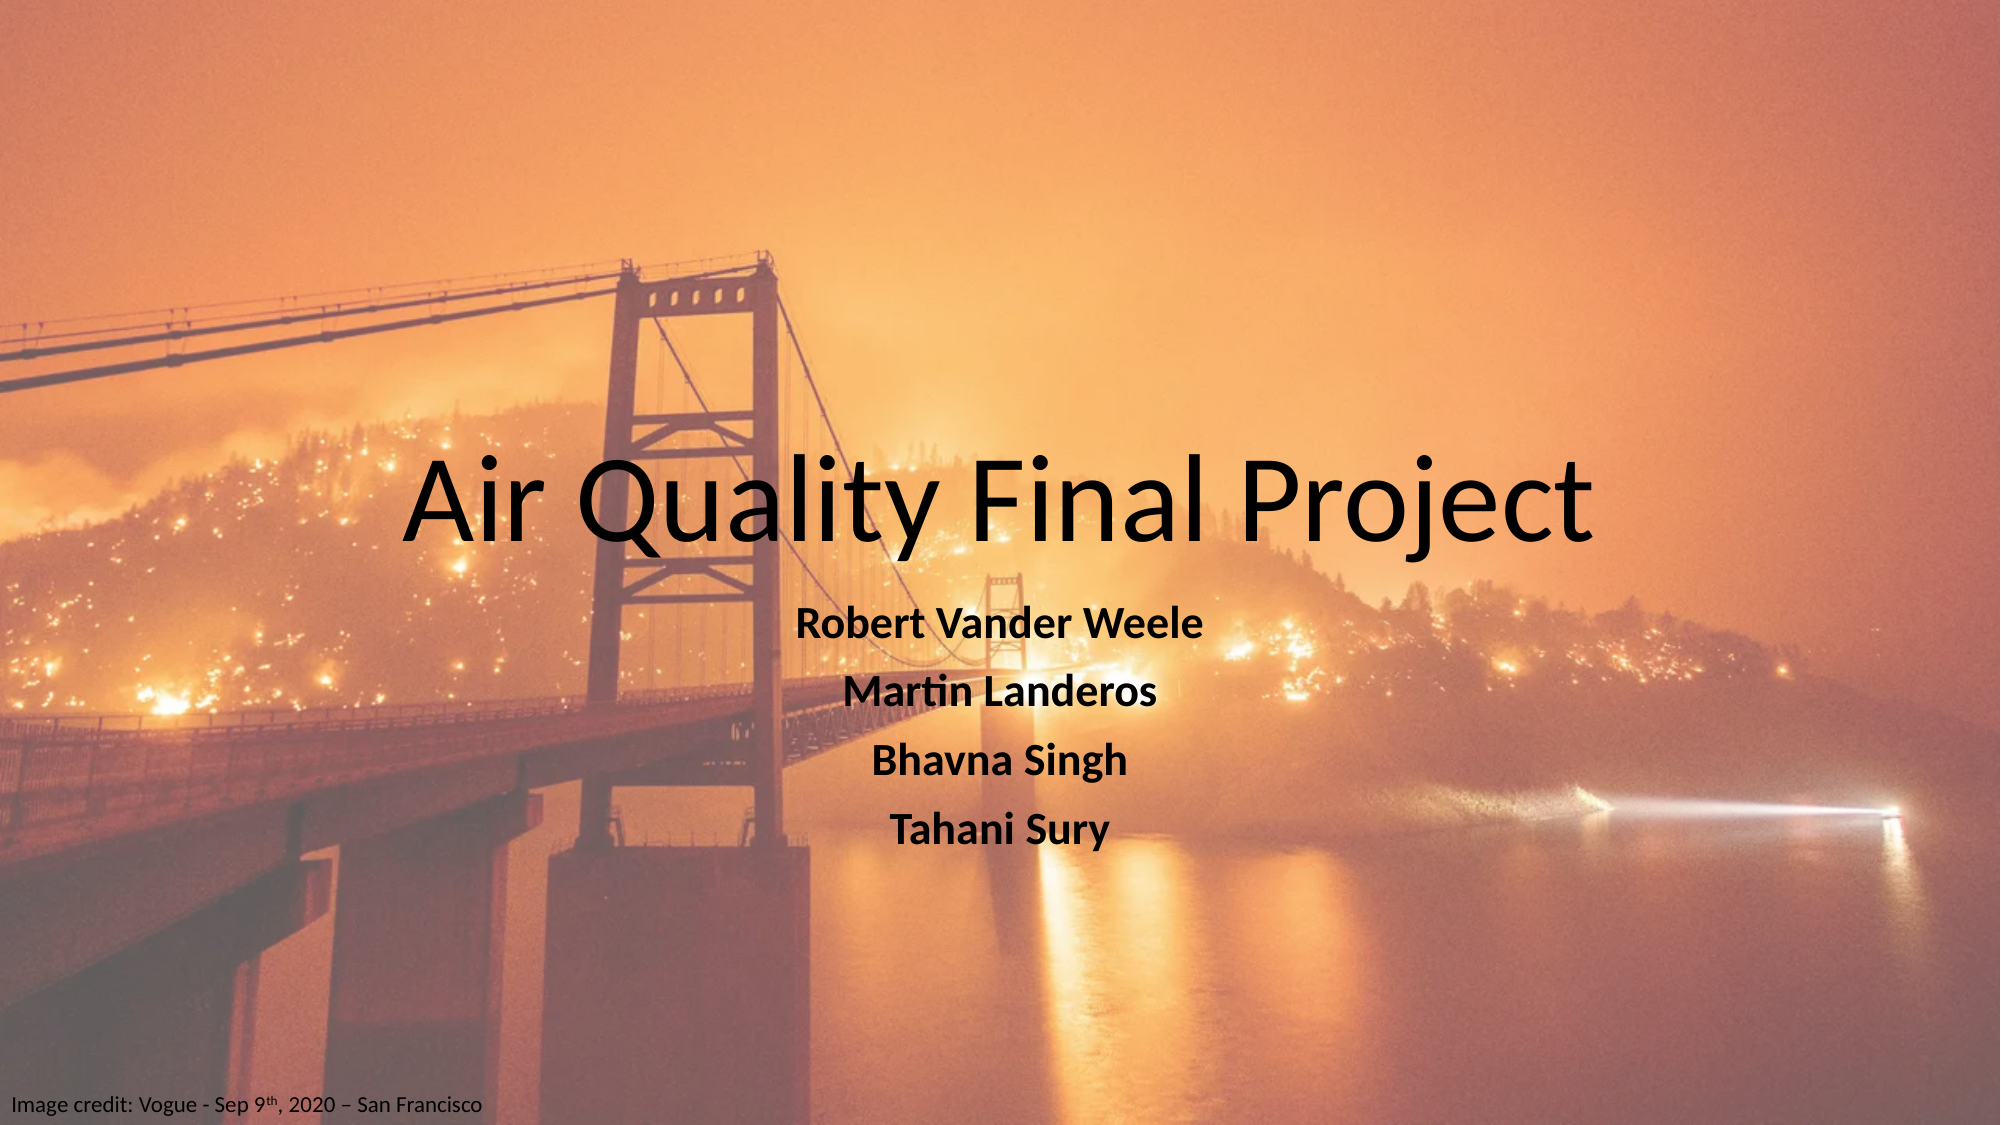

# Air Quality Final Project
Robert Vander Weele
Martin Landeros
Bhavna Singh
Tahani Sury
Image credit: Vogue - Sep 9th, 2020 – San Francisco